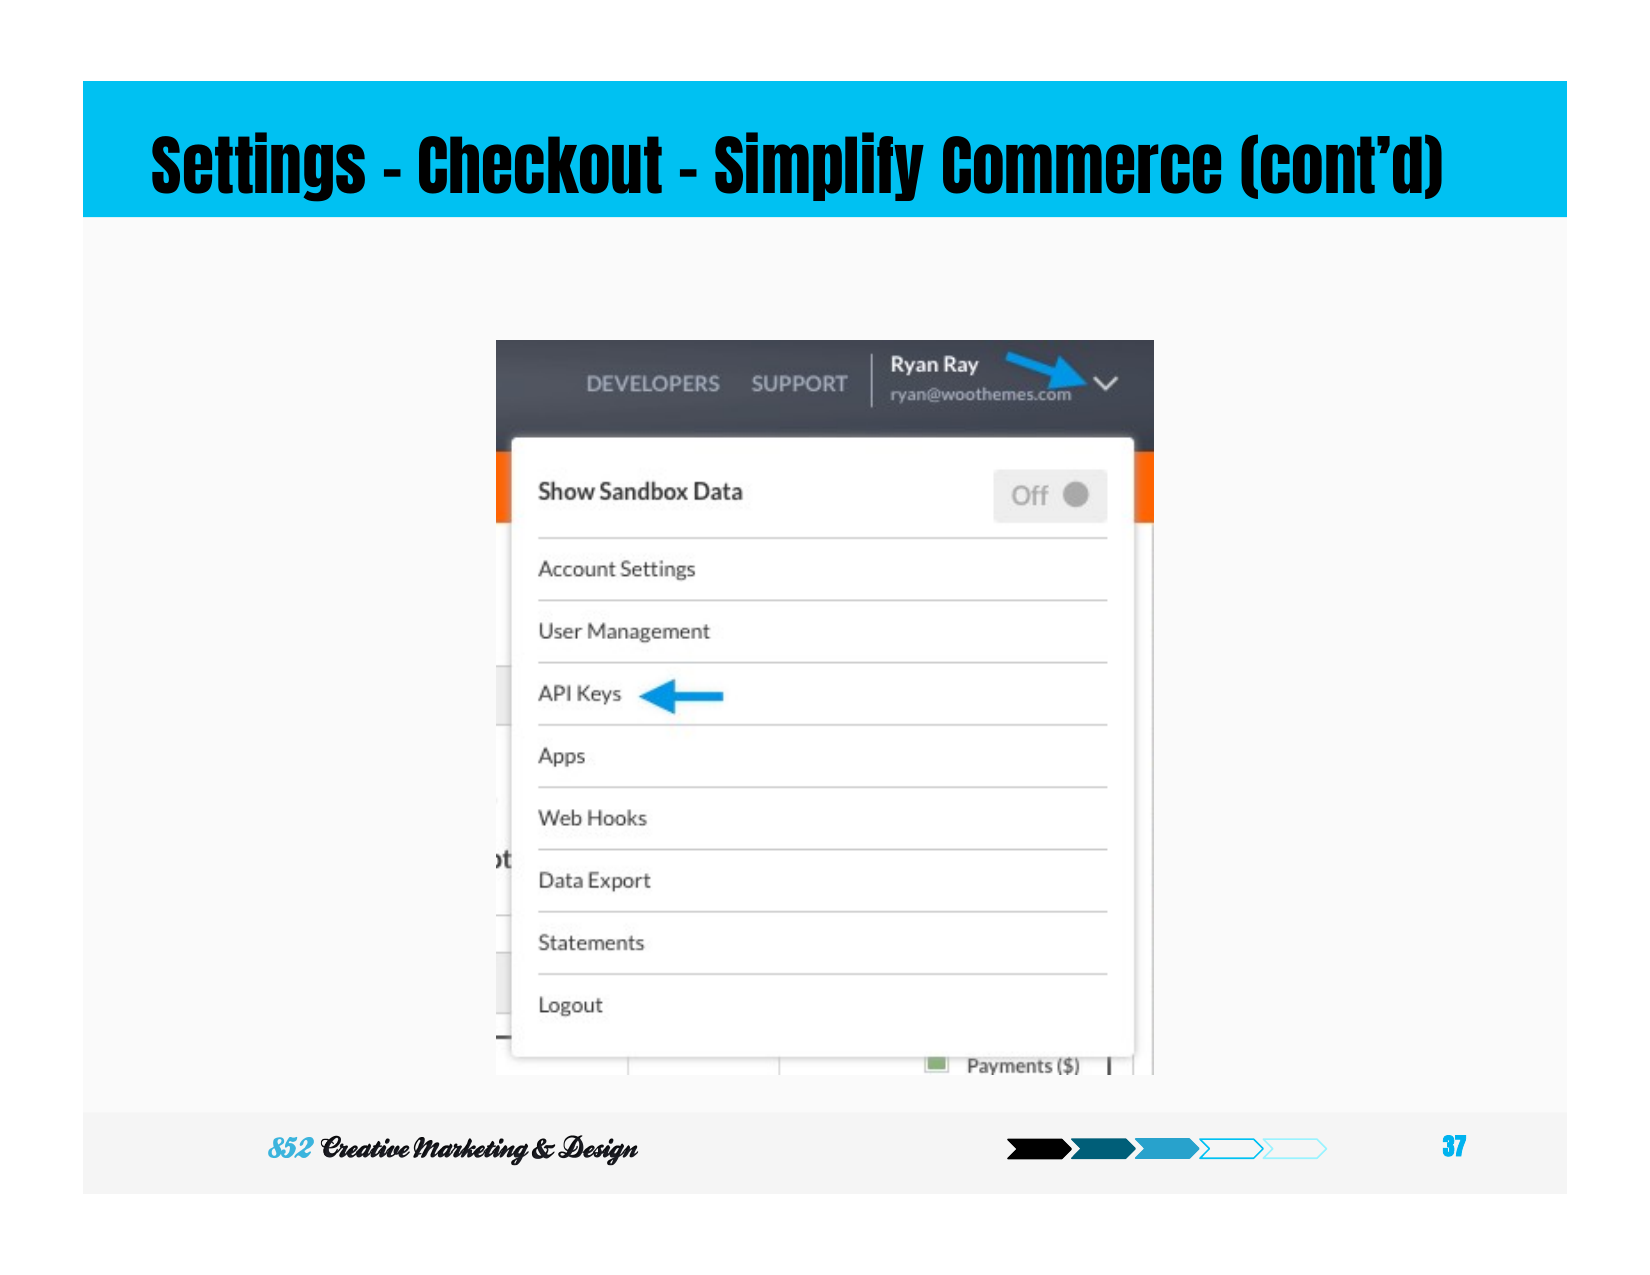

# Settings – Checkout – Simplify Commerce (cont’d)

37